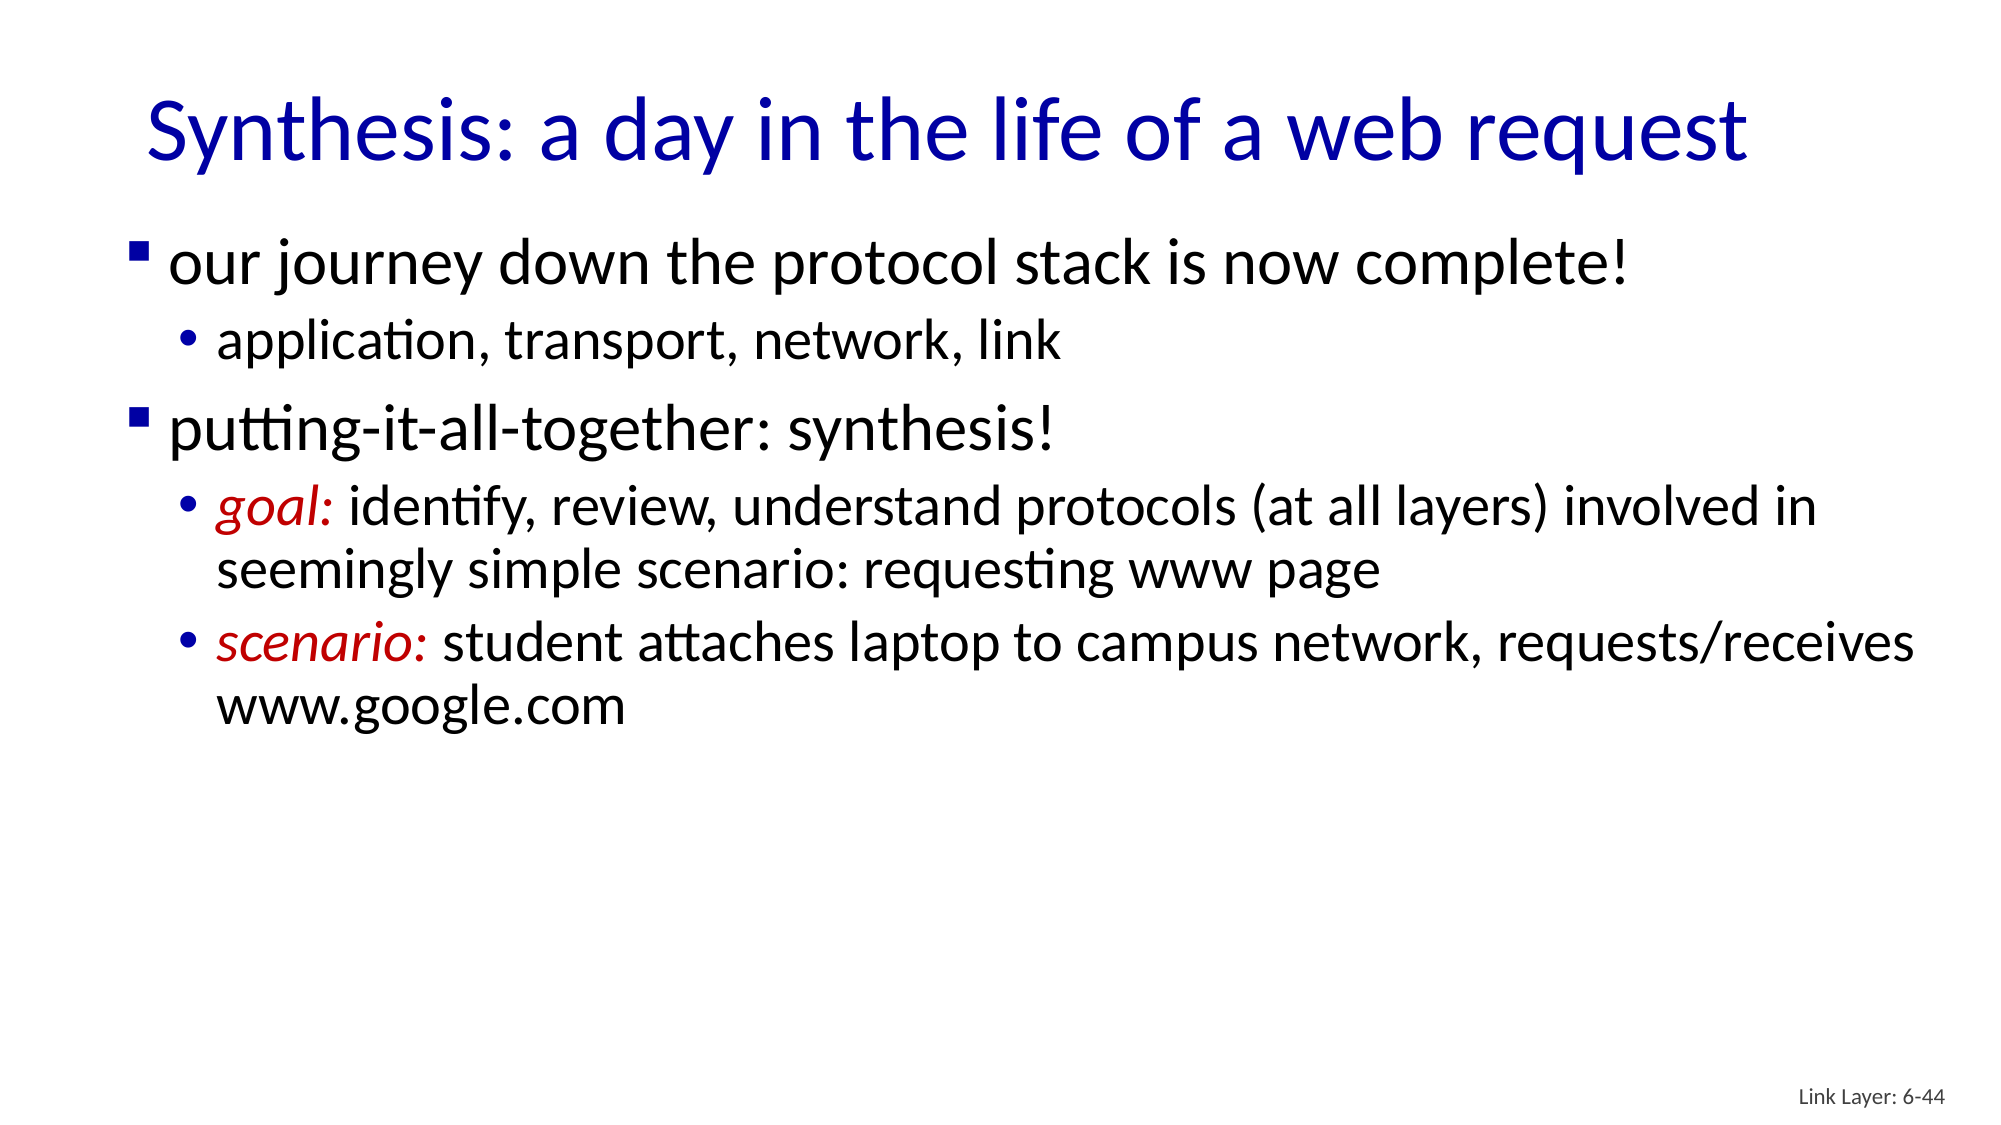

# Synthesis: a day in the life of a web request
our journey down the protocol stack is now complete!
application, transport, network, link
putting-it-all-together: synthesis!
goal: identify, review, understand protocols (at all layers) involved in seemingly simple scenario: requesting www page
scenario: student attaches laptop to campus network, requests/receives www.google.com

Link Layer: 6-44